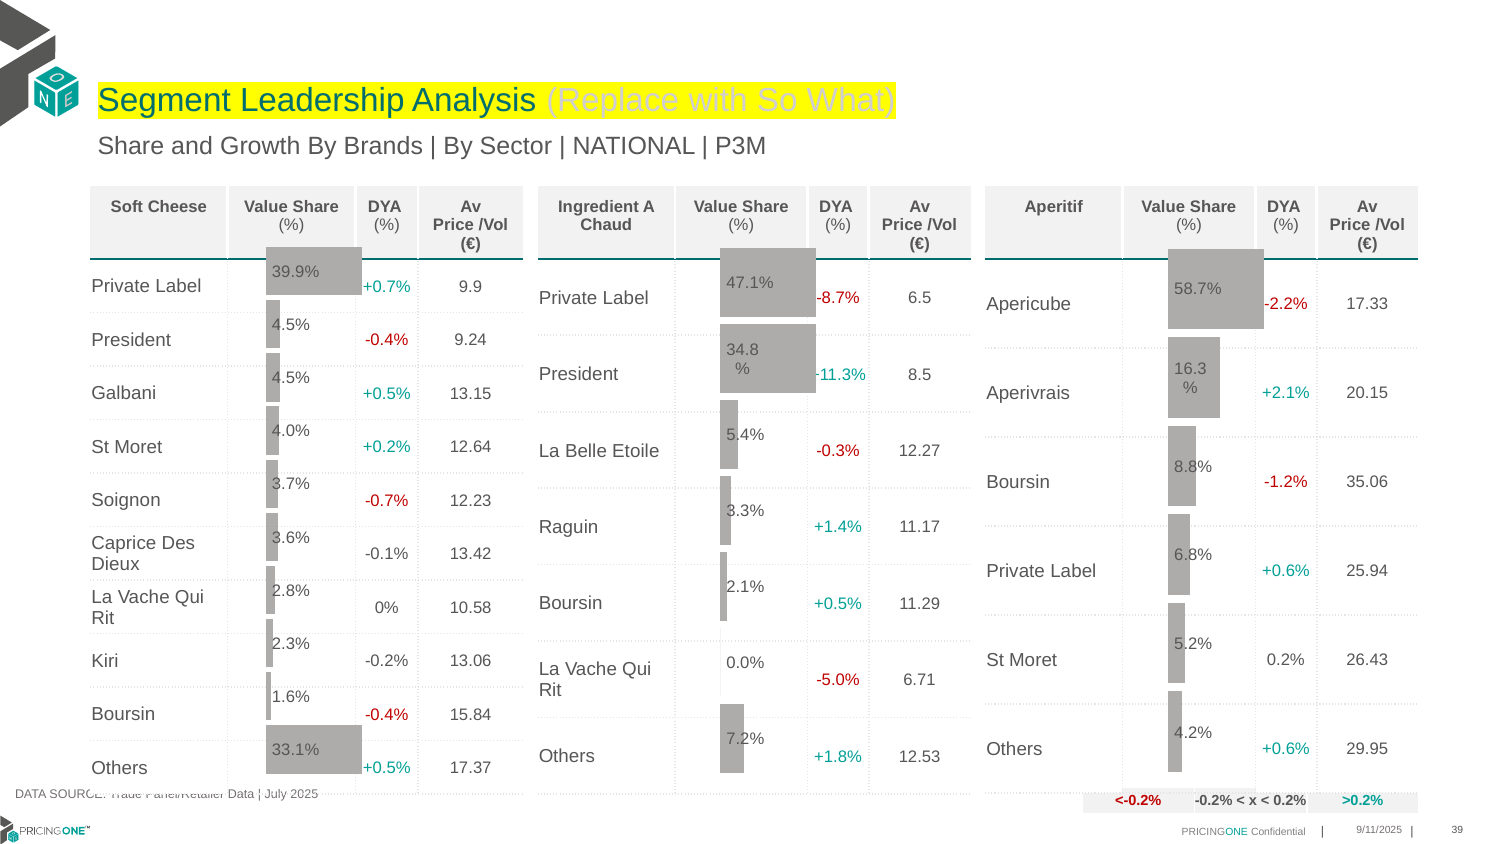

# Segment Leadership Analysis (Replace with So What)
Share and Growth By Brands | By Sector | NATIONAL | P3M
| Ingredient A Chaud | Value Share (%) | DYA (%) | Av Price /Vol (€) |
| --- | --- | --- | --- |
| Private Label |  | -8.7% | 6.5 |
| President |  | +11.3% | 8.5 |
| La Belle Etoile |  | -0.3% | 12.27 |
| Raguin |  | +1.4% | 11.17 |
| Boursin |  | +0.5% | 11.29 |
| La Vache Qui Rit |  | -5.0% | 6.71 |
| Others |  | +1.8% | 12.53 |
| Soft Cheese | Value Share (%) | DYA (%) | Av Price /Vol (€) |
| --- | --- | --- | --- |
| Private Label |  | +0.7% | 9.9 |
| President |  | -0.4% | 9.24 |
| Galbani |  | +0.5% | 13.15 |
| St Moret |  | +0.2% | 12.64 |
| Soignon |  | -0.7% | 12.23 |
| Caprice Des Dieux |  | -0.1% | 13.42 |
| La Vache Qui Rit |  | 0% | 10.58 |
| Kiri |  | -0.2% | 13.06 |
| Boursin |  | -0.4% | 15.84 |
| Others |  | +0.5% | 17.37 |
| Aperitif | Value Share (%) | DYA (%) | Av Price /Vol (€) |
| --- | --- | --- | --- |
| Apericube |  | -2.2% | 17.33 |
| Aperivrais |  | +2.1% | 20.15 |
| Boursin |  | -1.2% | 35.06 |
| Private Label |  | +0.6% | 25.94 |
| St Moret |  | 0.2% | 26.43 |
| Others |  | +0.6% | 29.95 |

### Chart

| Category | Soft Cheese | NATIONAL |
|---|---|
|  | 0.39898779870200923 |

### Chart

| Category | Ingredient A Chaud | NATIONAL |
|---|---|
|  | 0.47132325693032 |

### Chart

| Category | Aperitif | NATIONAL |
|---|---|
|  | 0.587042502292212 |
DATA SOURCE: Trade Panel/Retailer Data | July 2025
| <-0.2% | -0.2% < x < 0.2% | >0.2% |
| --- | --- | --- |

9/11/2025
39